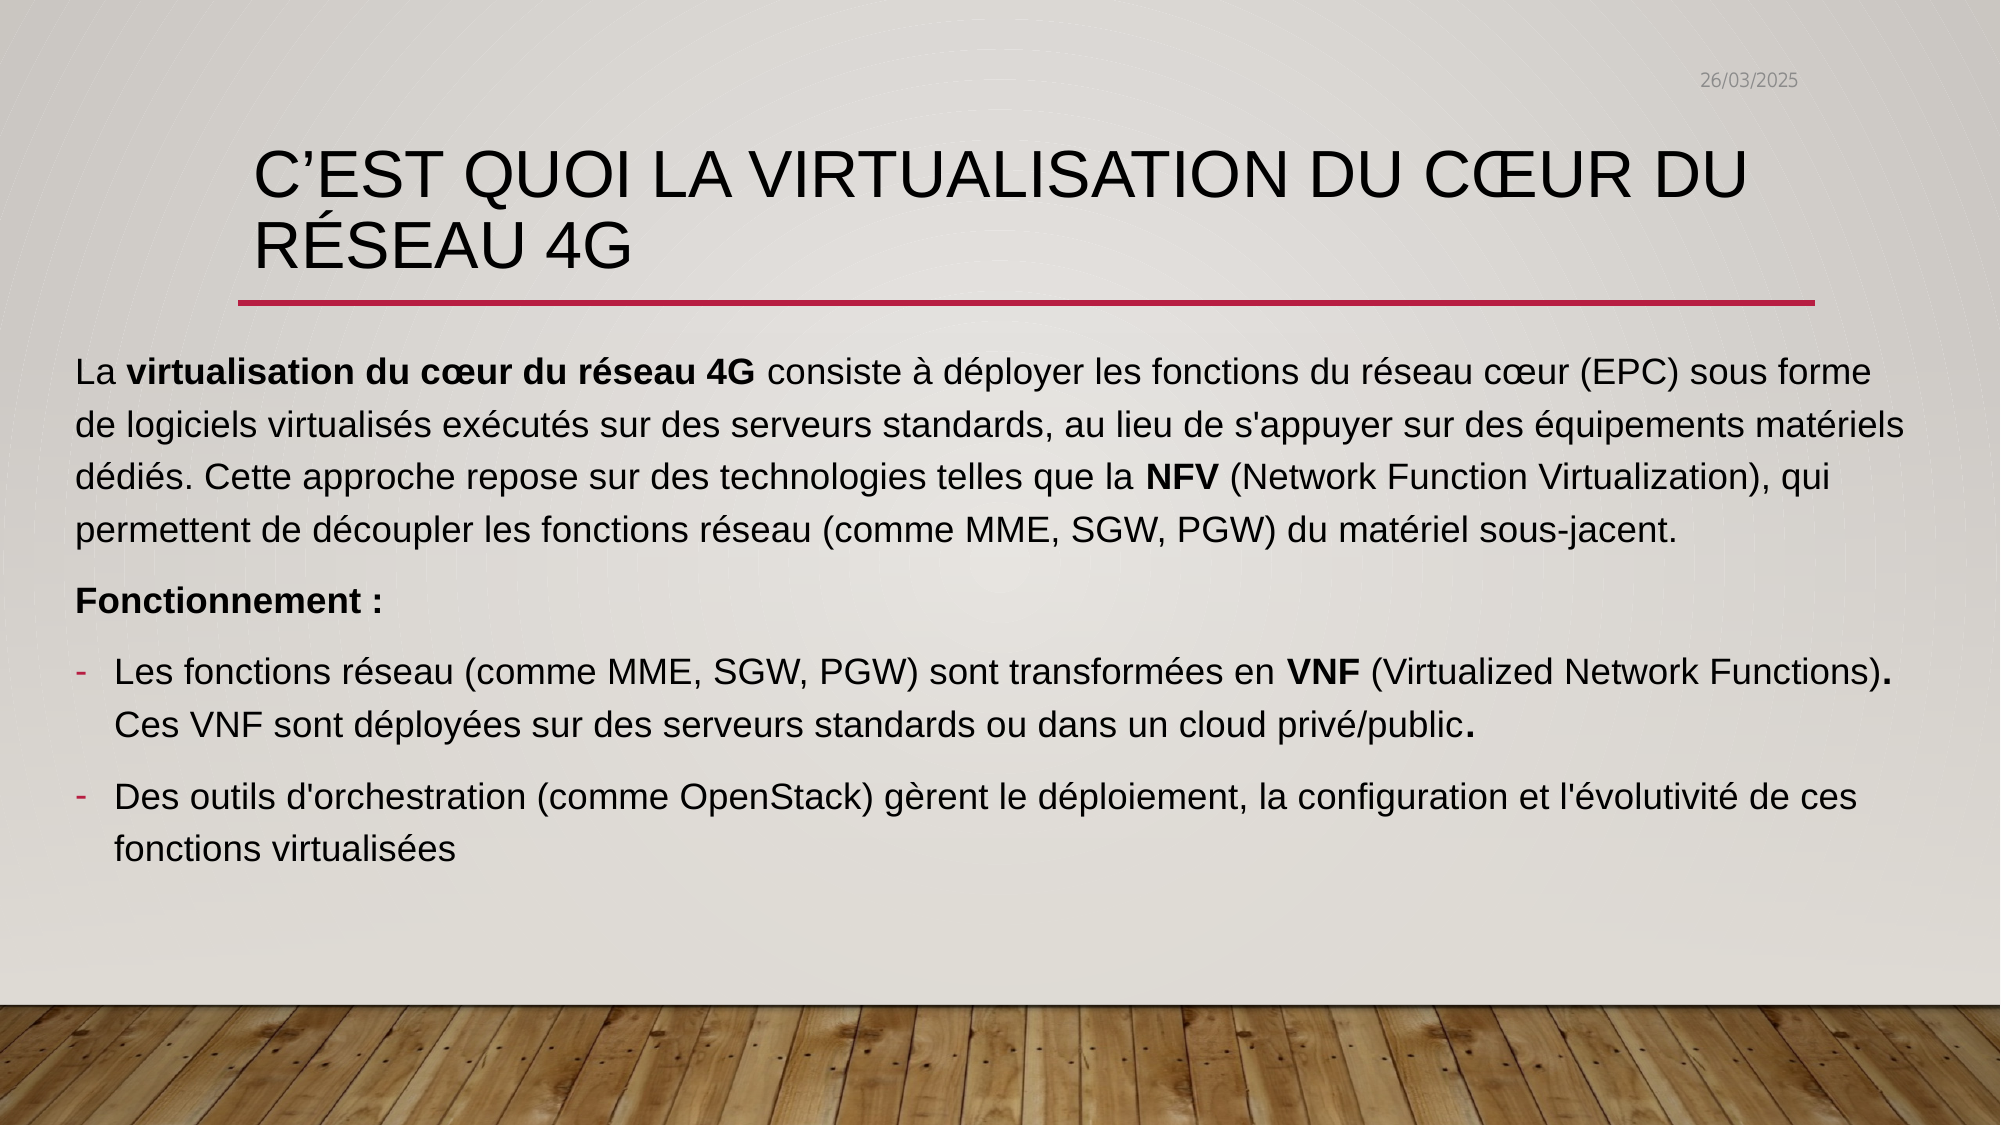

26/03/2025
# C’est quoi la virtualisation du cœur du réseau 4G
La virtualisation du cœur du réseau 4G consiste à déployer les fonctions du réseau cœur (EPC) sous forme de logiciels virtualisés exécutés sur des serveurs standards, au lieu de s'appuyer sur des équipements matériels dédiés. Cette approche repose sur des technologies telles que la NFV (Network Function Virtualization), qui permettent de découpler les fonctions réseau (comme MME, SGW, PGW) du matériel sous-jacent.
Fonctionnement :
Les fonctions réseau (comme MME, SGW, PGW) sont transformées en VNF (Virtualized Network Functions). Ces VNF sont déployées sur des serveurs standards ou dans un cloud privé/public.
Des outils d'orchestration (comme OpenStack) gèrent le déploiement, la configuration et l'évolutivité de ces fonctions virtualisées